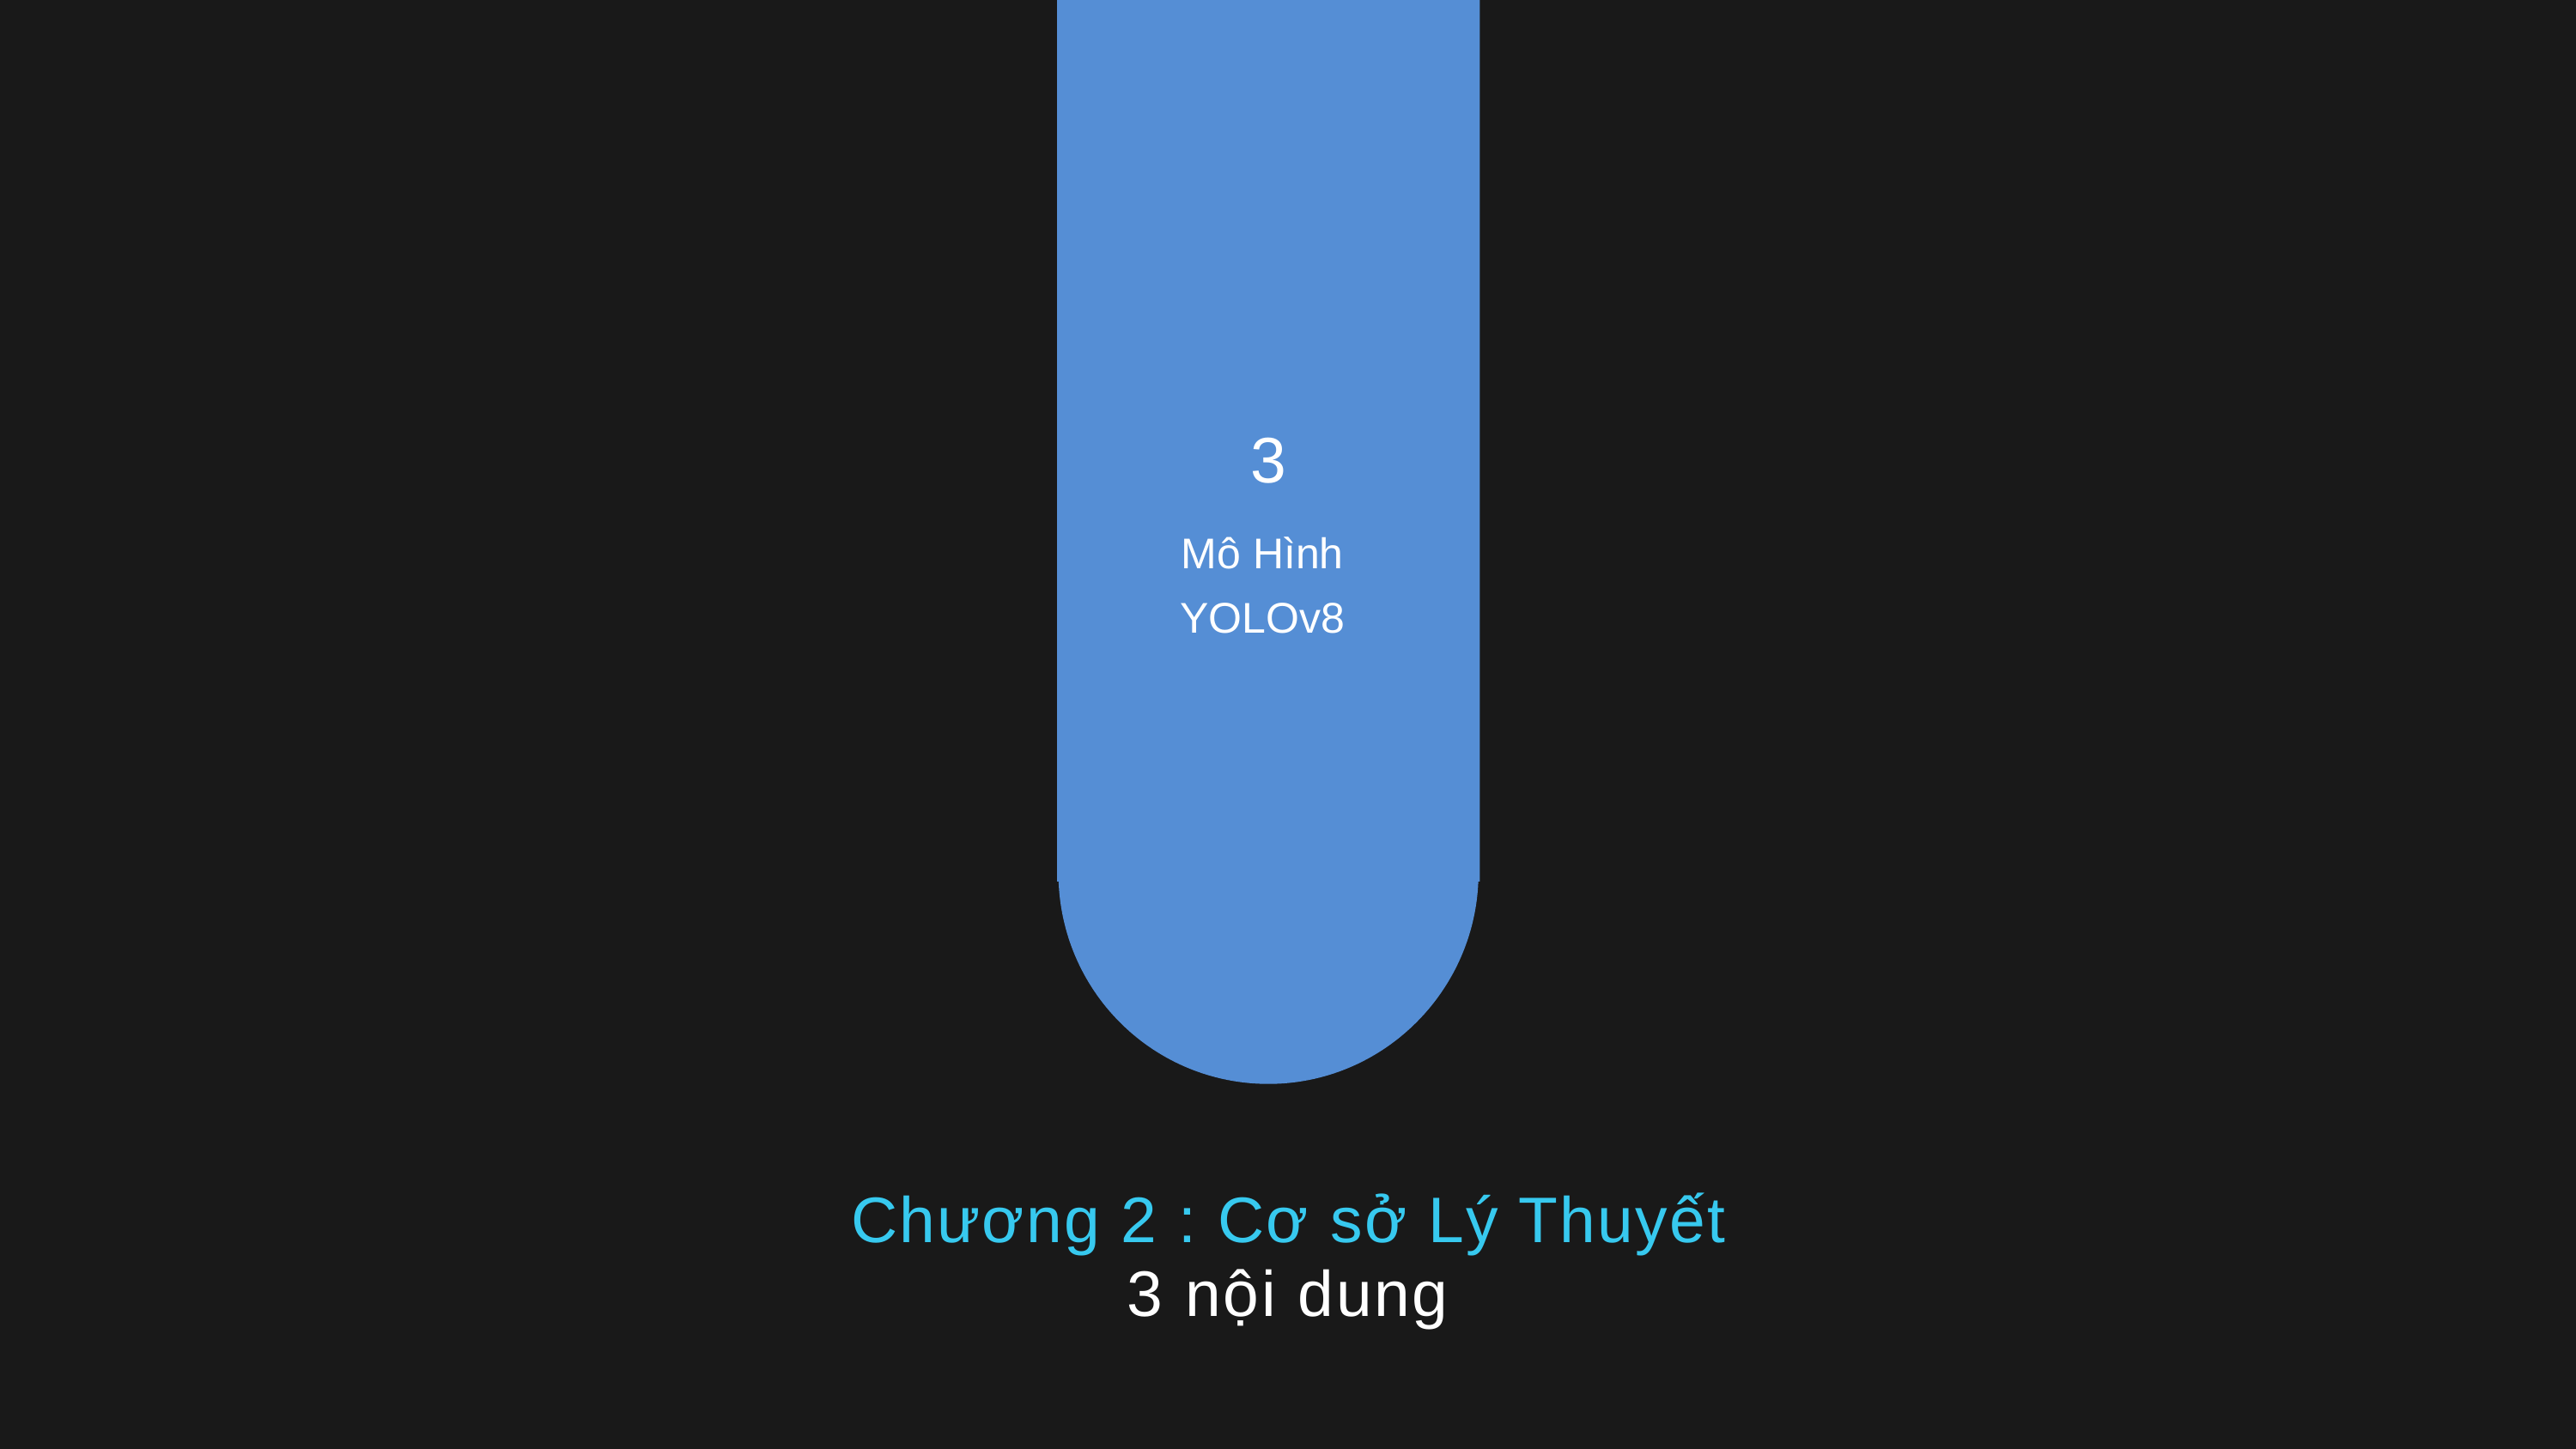

3
Mô Hình
YOLOv8
Chương 2 : Cơ sở Lý Thuyết
3 nội dung